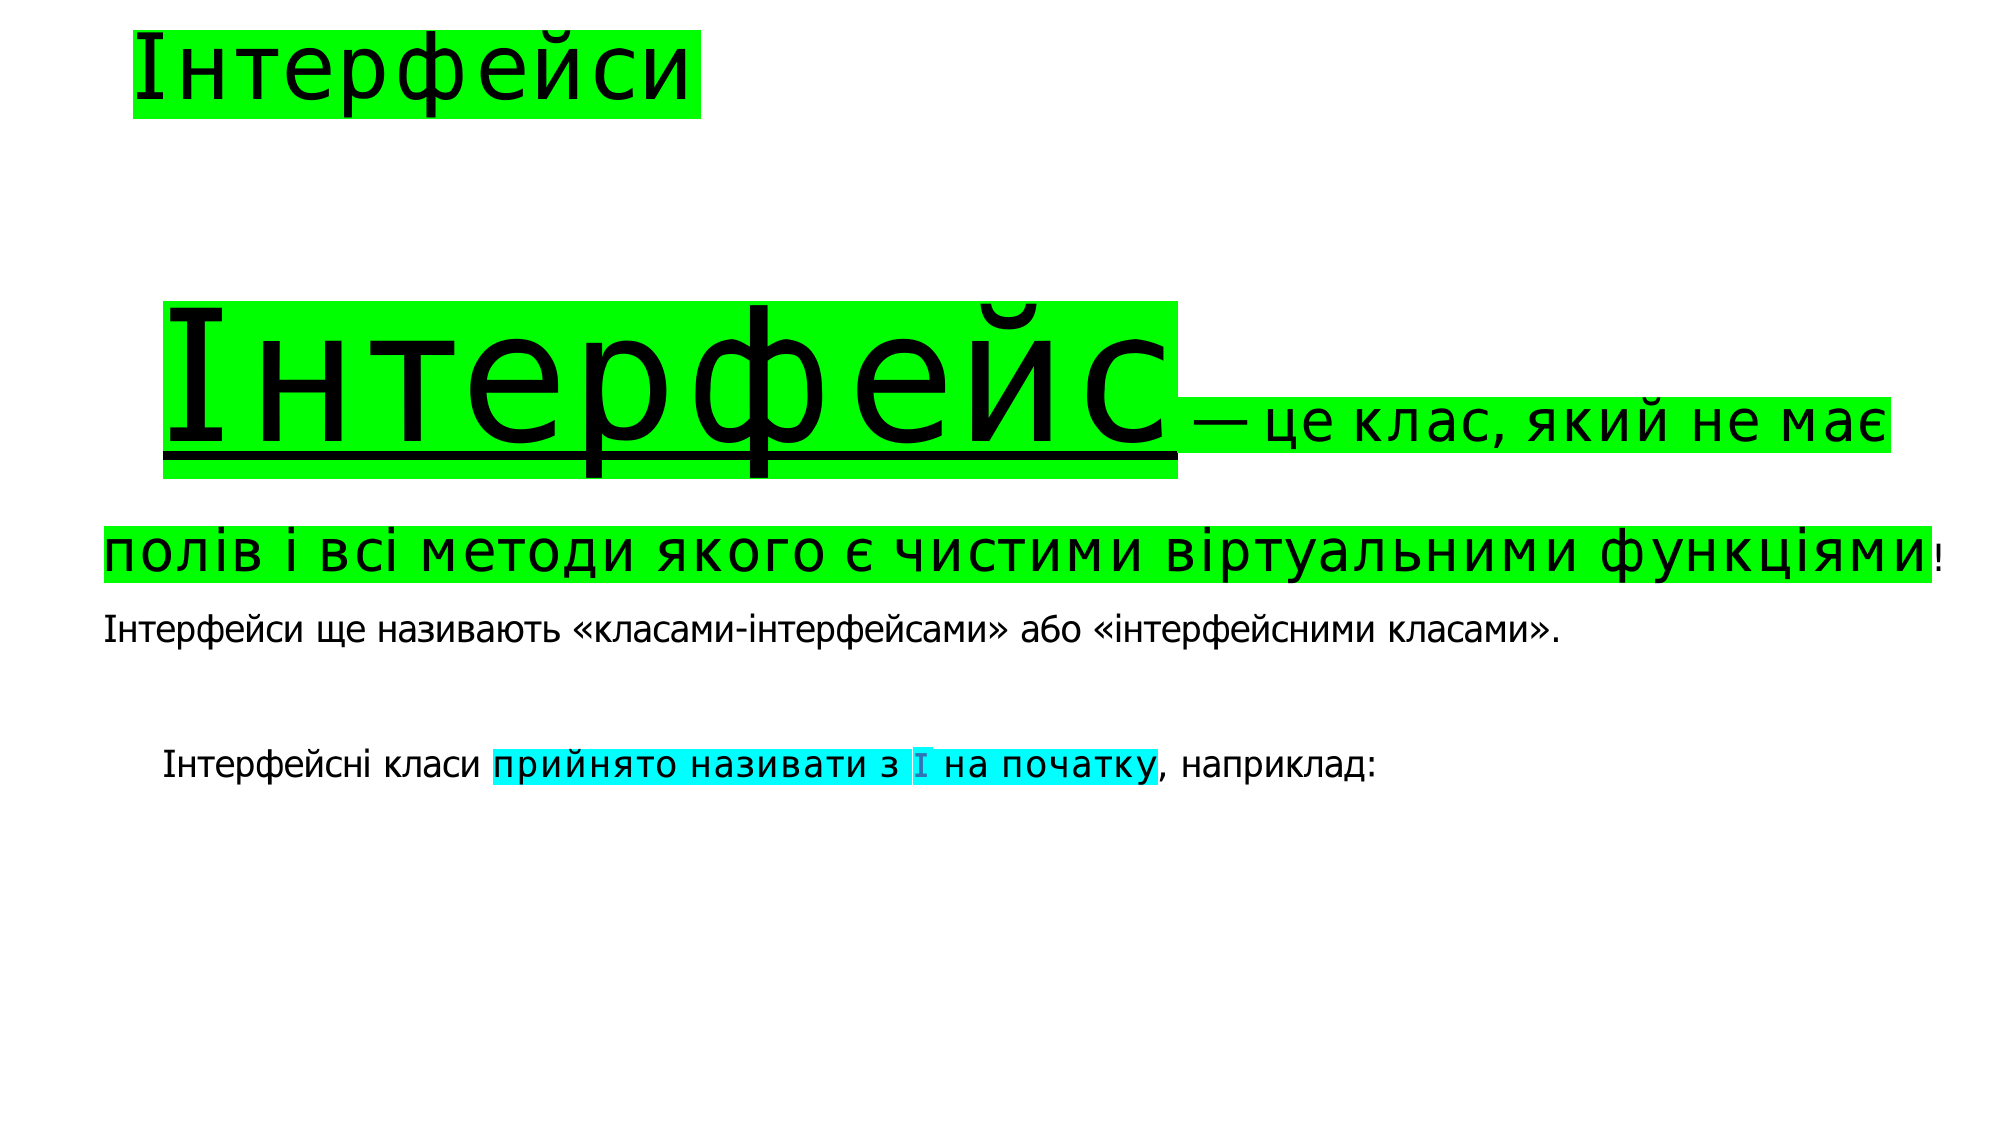

# Інтерфейси
Інтерфейс — це клас, який не має полів і всі методи якого є чистими віртуальними функціями! Інтерфейси ще називають «класами-інтерфейсами» або «інтерфейсними класами».

Інтерфейсні класи прийнято називати з I на початку, наприклад: